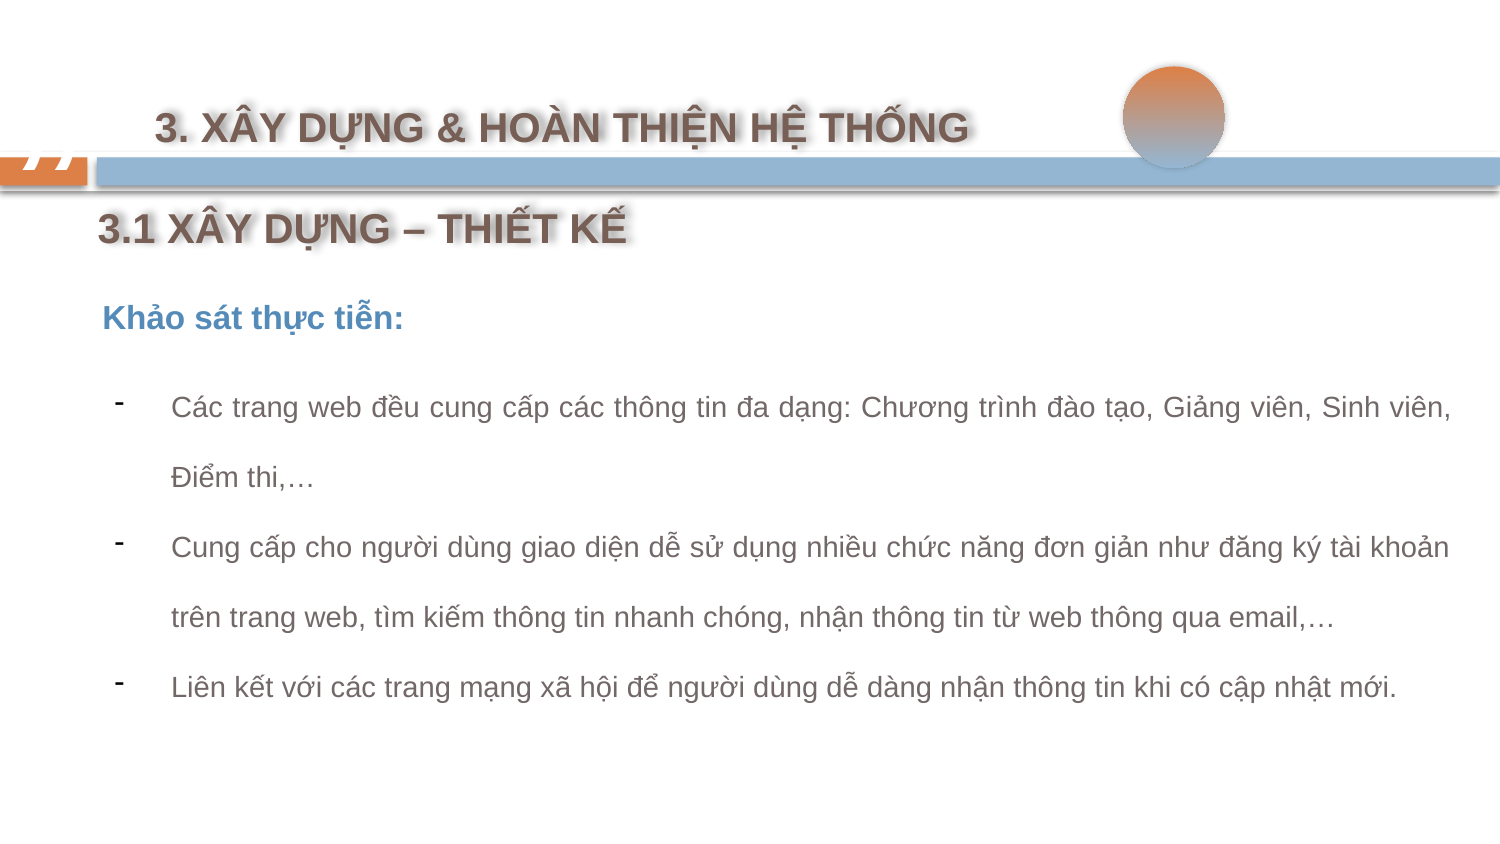

3. XÂY DỰNG & HOÀN THIỆN HỆ THỐNG

”
3.1 XÂY DỰNG – THIẾT KẾ
Khảo sát thực tiễn:
Các trang web đều cung cấp các thông tin đa dạng: Chương trình đào tạo, Giảng viên, Sinh viên, Điểm thi,…
Cung cấp cho người dùng giao diện dễ sử dụng nhiều chức năng đơn giản như đăng ký tài khoản trên trang web, tìm kiếm thông tin nhanh chóng, nhận thông tin từ web thông qua email,…
Liên kết với các trang mạng xã hội để người dùng dễ dàng nhận thông tin khi có cập nhật mới.